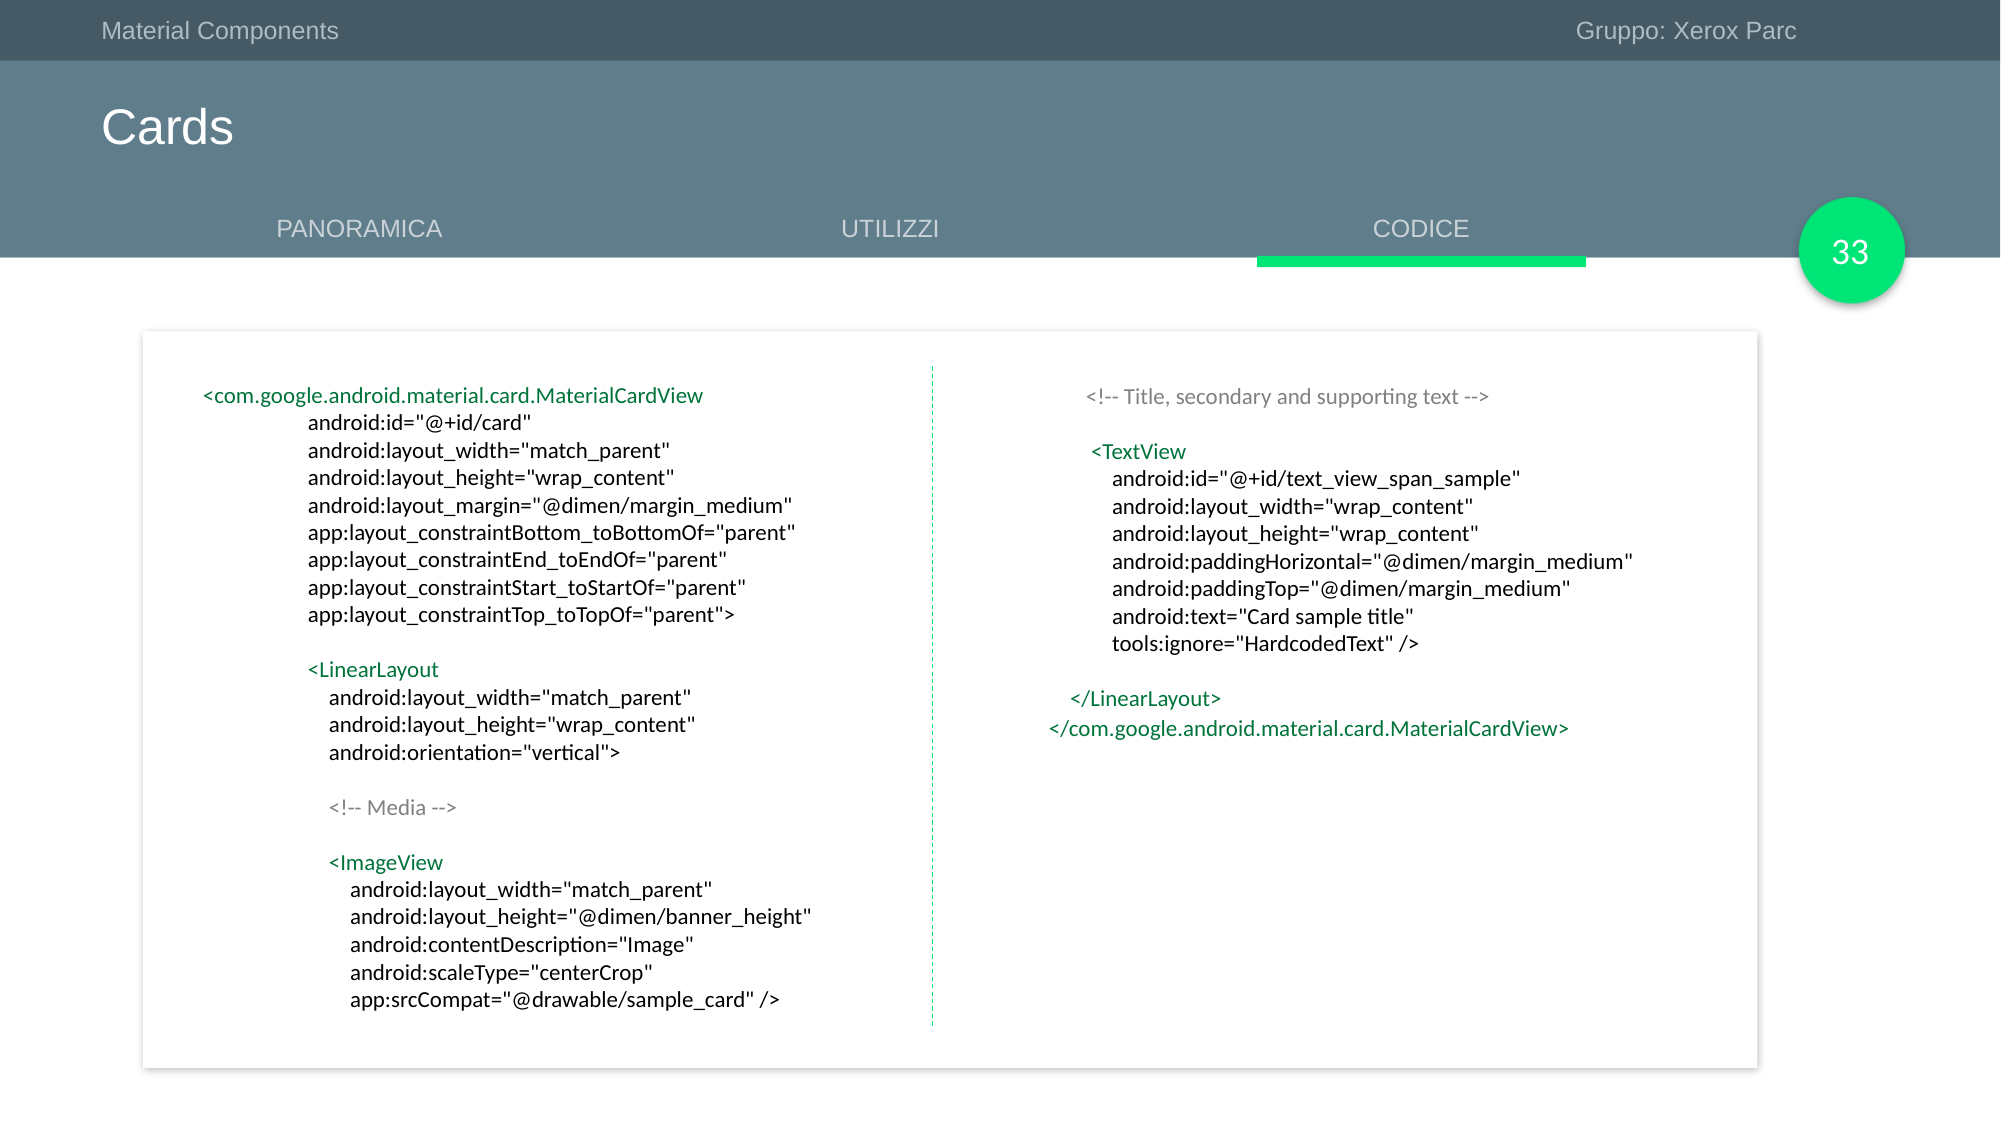

Material Components
Gruppo: Xerox Parc
Cards
CODICE
PANORAMICA
UTILIZZI
33

<com.google.android.material.card.MaterialCardView
                    android:id="@+id/card"
                    android:layout_width="match_parent"
                    android:layout_height="wrap_content"
                    android:layout_margin="@dimen/margin_medium"
                    app:layout_constraintBottom_toBottomOf="parent"
                    app:layout_constraintEnd_toEndOf="parent"
                    app:layout_constraintStart_toStartOf="parent"
                    app:layout_constraintTop_toTopOf="parent">

                    <LinearLayout
                        android:layout_width="match_parent"
                        android:layout_height="wrap_content"
                        android:orientation="vertical">

                        <!-- Media -->

                        <ImageView
                            android:layout_width="match_parent"
                            android:layout_height="@dimen/banner_height"
                            android:contentDescription="Image"
                            android:scaleType="centerCrop"
                            app:srcCompat="@drawable/sample_card" />
                       <!-- Title, secondary and supporting text -->

                        <TextView
                            android:id="@+id/text_view_span_sample"
                            android:layout_width="wrap_content"
                            android:layout_height="wrap_content"
                            android:paddingHorizontal="@dimen/margin_medium"
                            android:paddingTop="@dimen/margin_medium"
                            android:text="Card sample title"
                            tools:ignore="HardcodedText" />

                    </LinearLayout>
                </com.google.android.material.card.MaterialCardView>